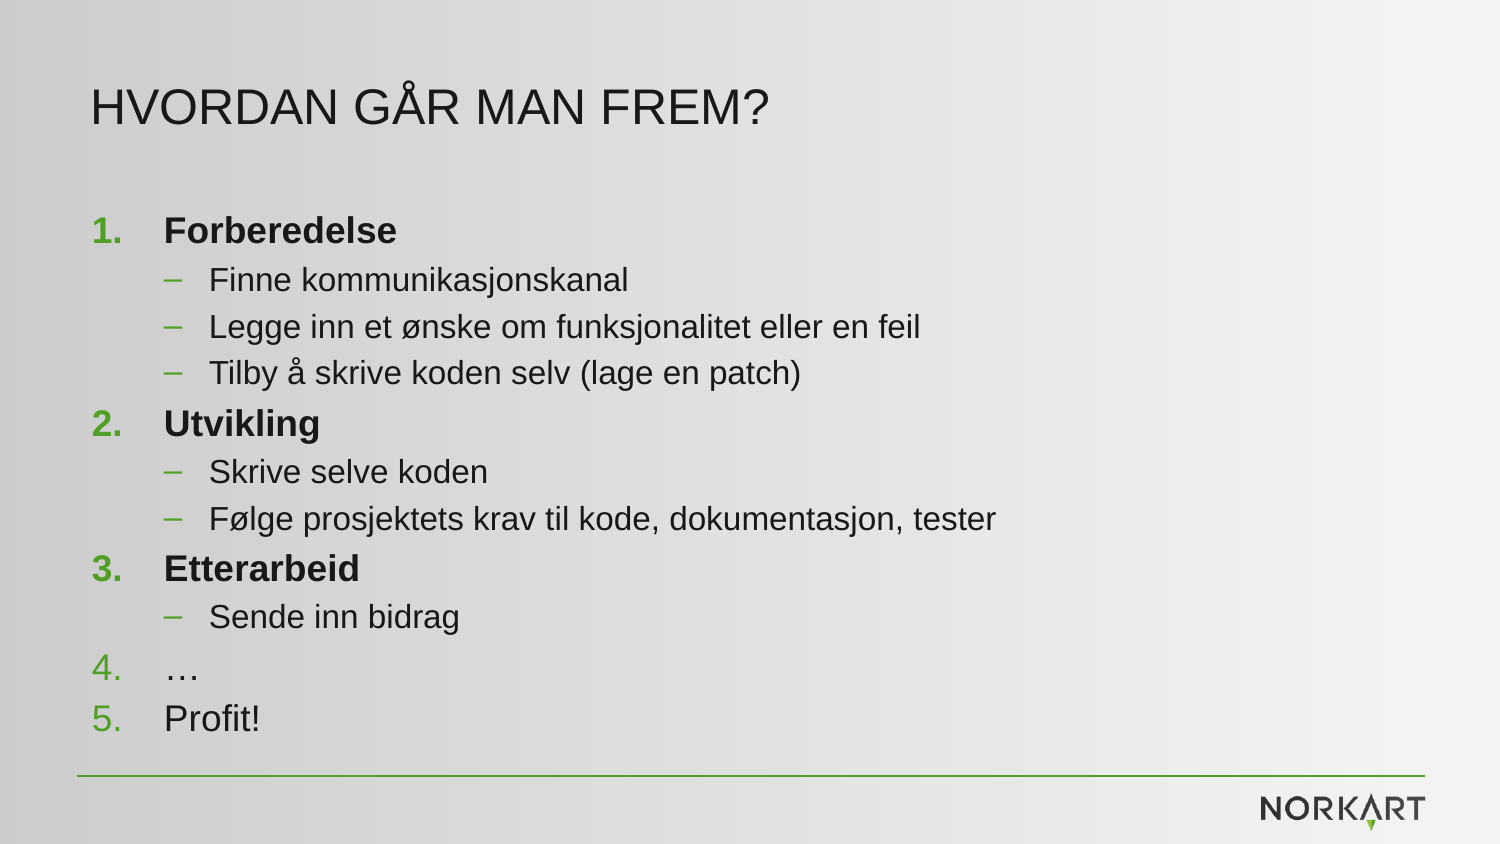

# Hvordan går man frem?
Forberedelse
Finne kommunikasjonskanal
Legge inn et ønske om funksjonalitet eller en feil
Tilby å skrive koden selv (lage en patch)
Utvikling
Skrive selve koden
Følge prosjektets krav til kode, dokumentasjon, tester
Etterarbeid
Sende inn bidrag
…
Profit!